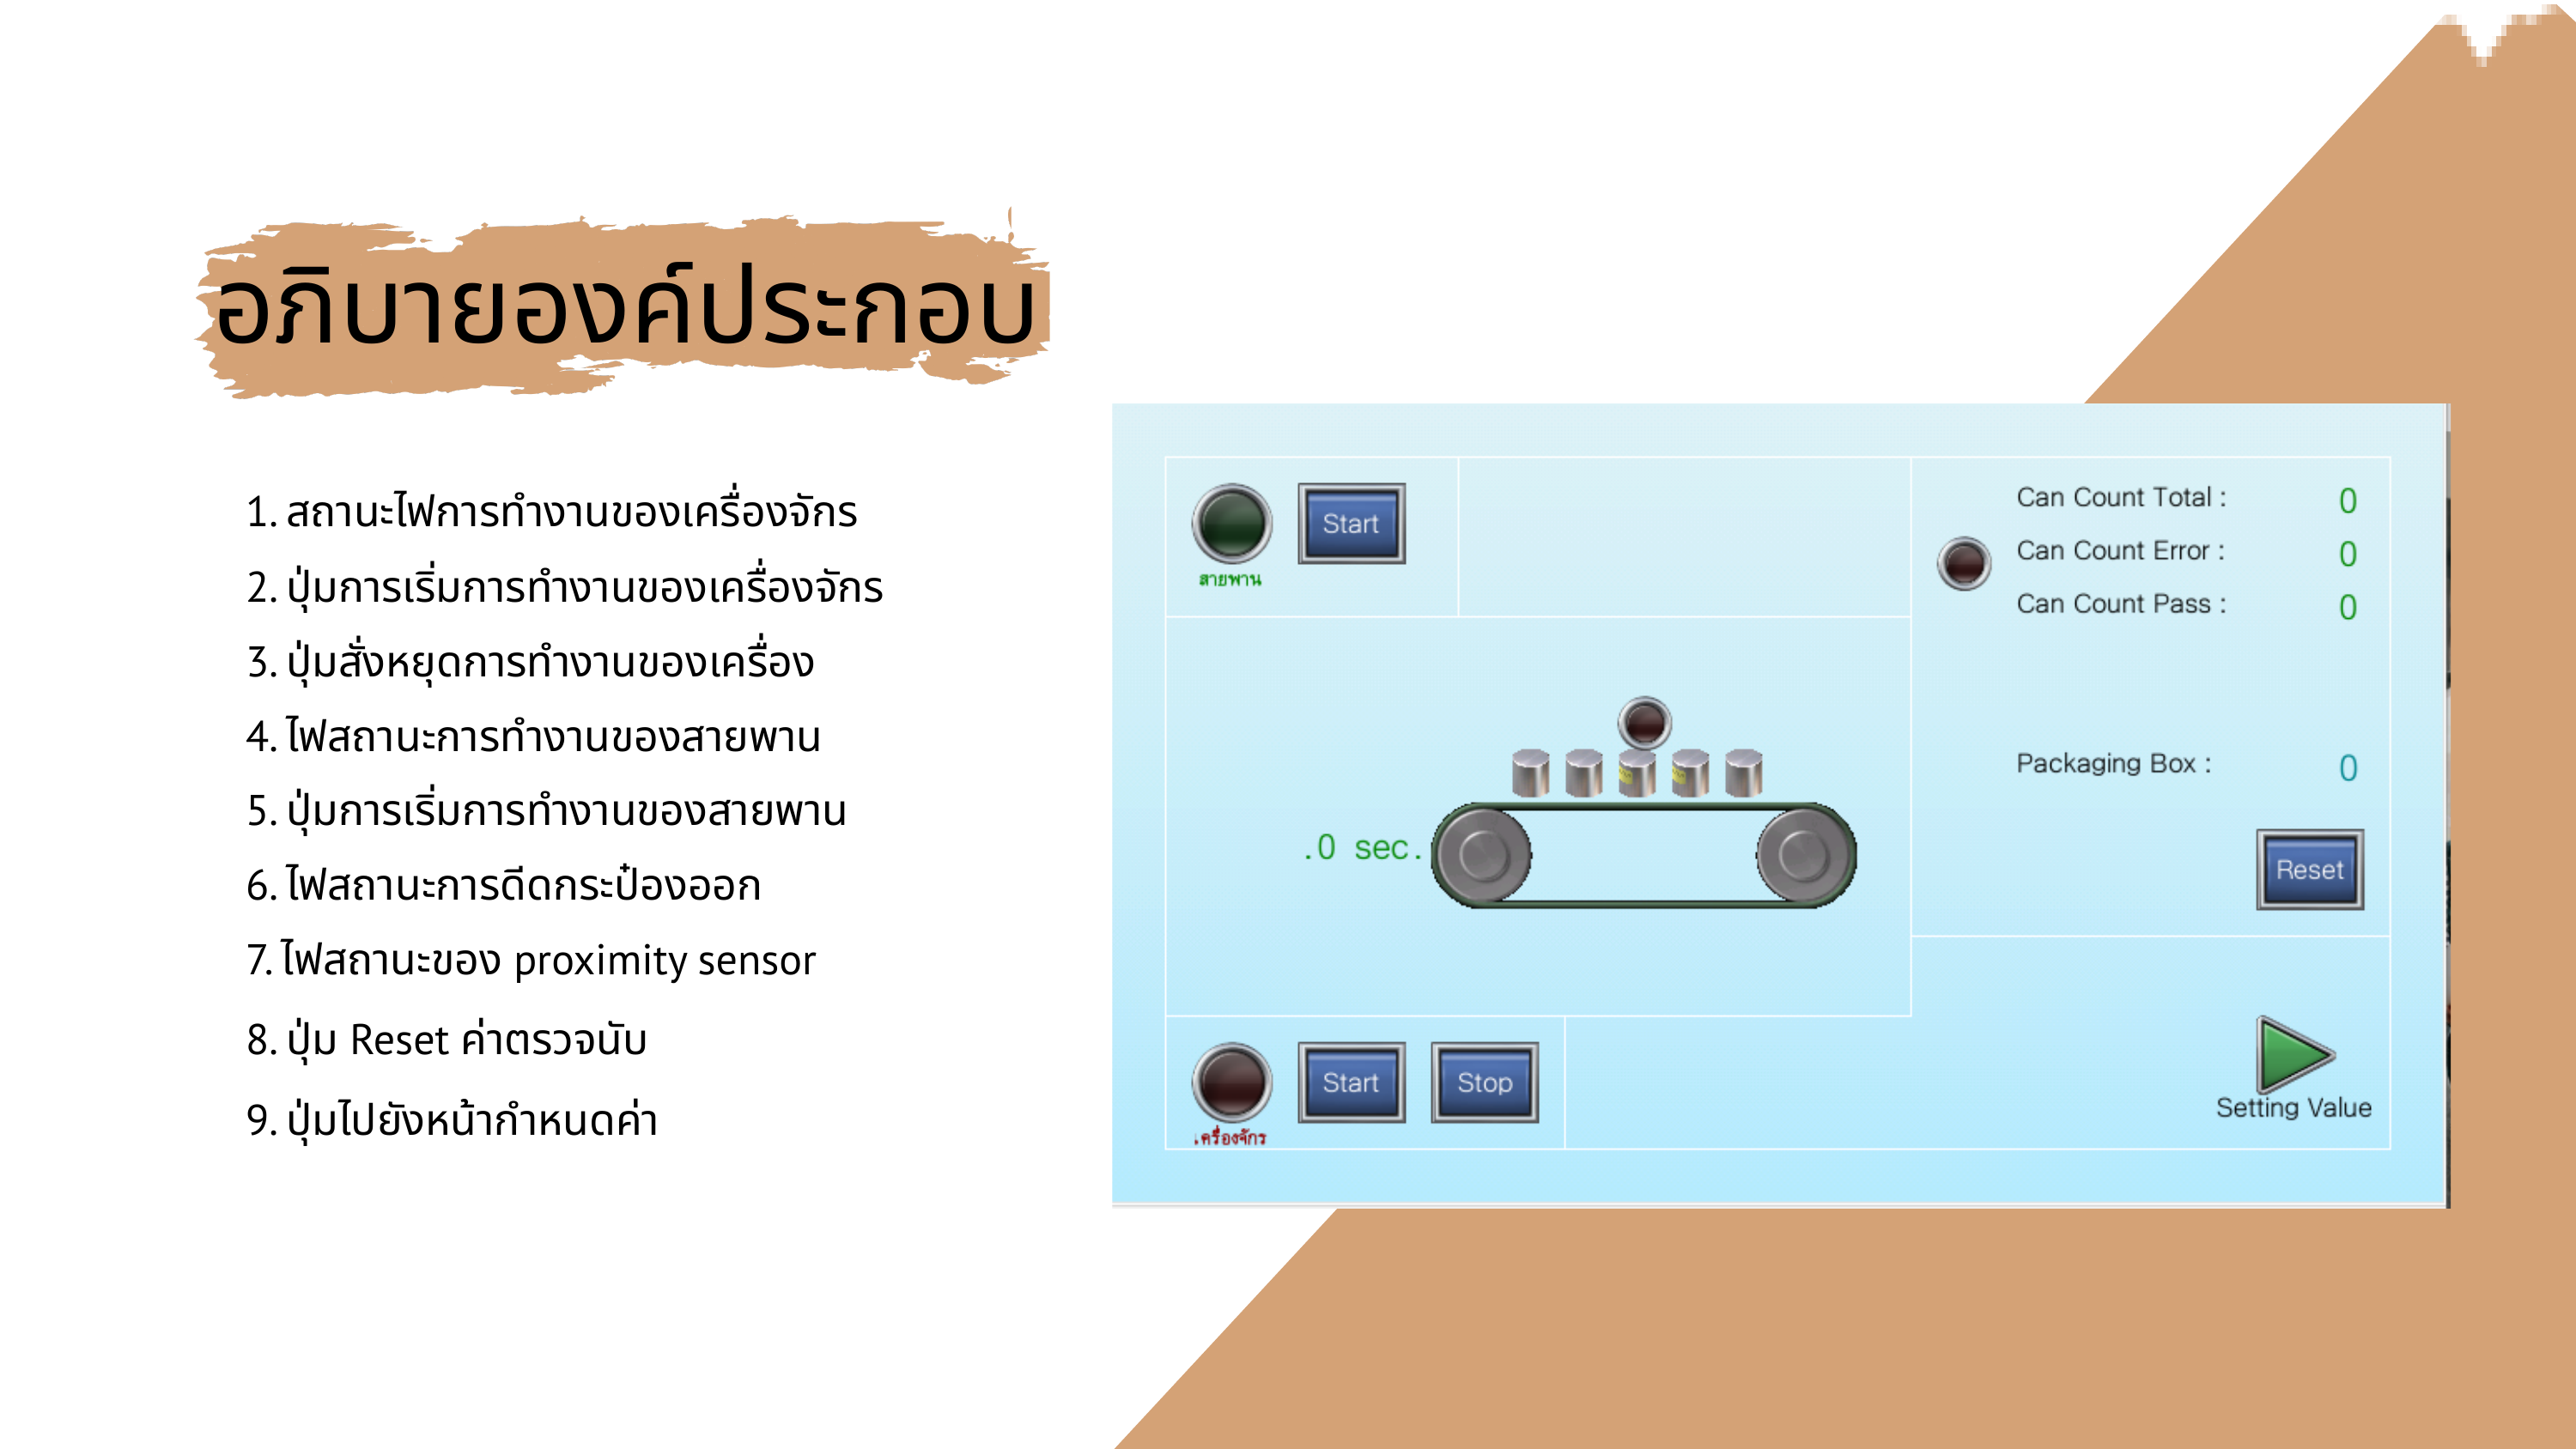

อภิบายองค์ประกอบ

1. สถานะไฟการทำงานของเครื่องจักร
2. ปุ่มการเริ่มการทำงานของเครื่องจักร
3. ปุ่มสั่งหยุดการทำงานของเครื่อง

4. ไฟสถานะการทำงานของสายพาน
5. ปุ่มการเริ่มการทำงานของสายพาน
6. ไฟสถานะการดีดกระป๋องออก
7. ไฟสถานะของ proximity sensor
8. ปุ่ม Reset ค่าตรวจนับ
9. ปุ่มไปยังหน้ากำหนดค่า